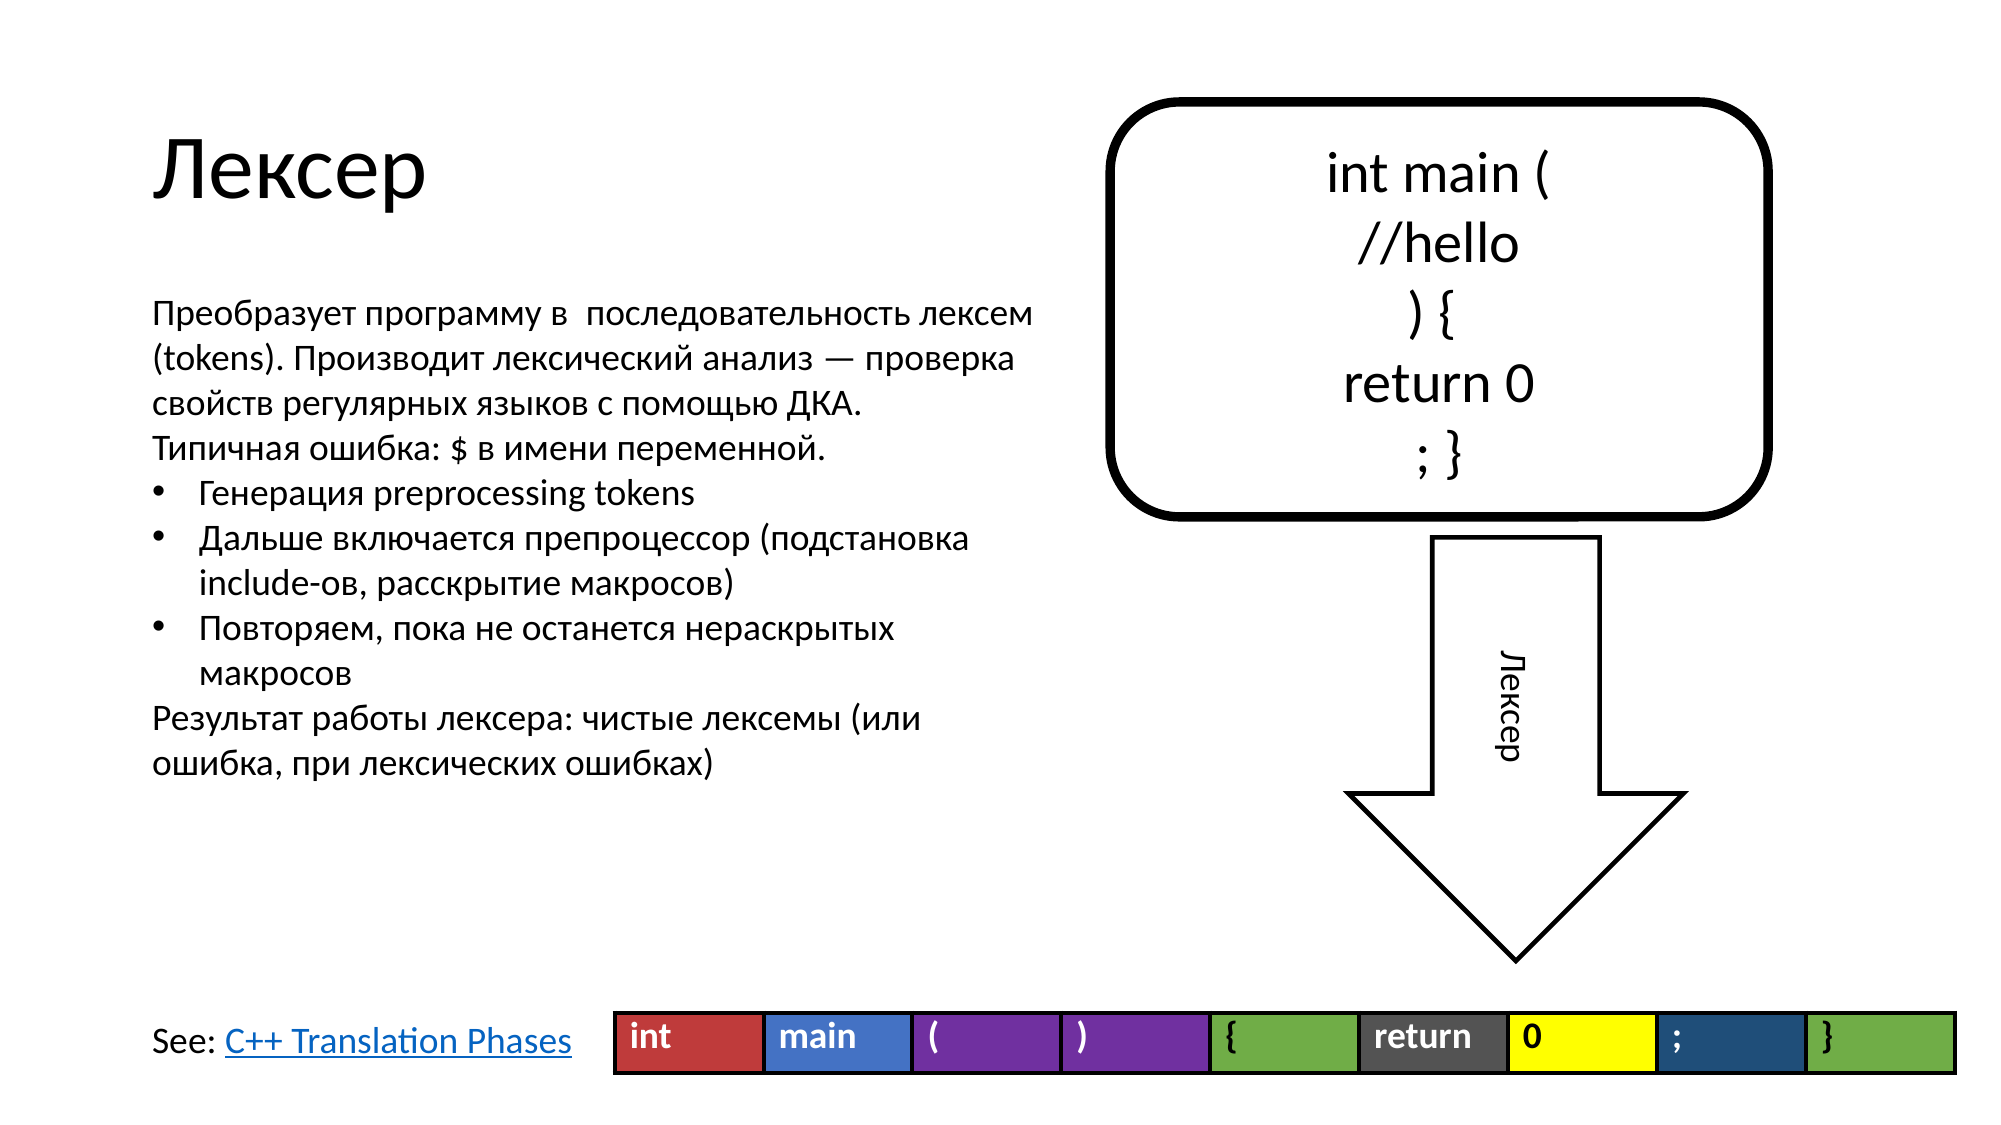

# Лексер
int main (
//hello
) {
return 0
; }
Преобразует программу в  последовательность лексем (tokens). Производит лексический анализ — проверка свойств регулярных языков с помощью ДКА.
Типичная ошибка: $ в имени переменной.
Генерация preprocessing tokens
Дальше включается препроцессор (подстановка include-ов, расскрытие макросов)
Повторяем, пока не останется нераскрытых макросов
Результат работы лексера: чистые лексемы (или ошибка, при лексических ошибках)
Лексер
See: C++ Translation Phases
| int | main | ( | ) | { | return | 0 | ; | } |
| --- | --- | --- | --- | --- | --- | --- | --- | --- |